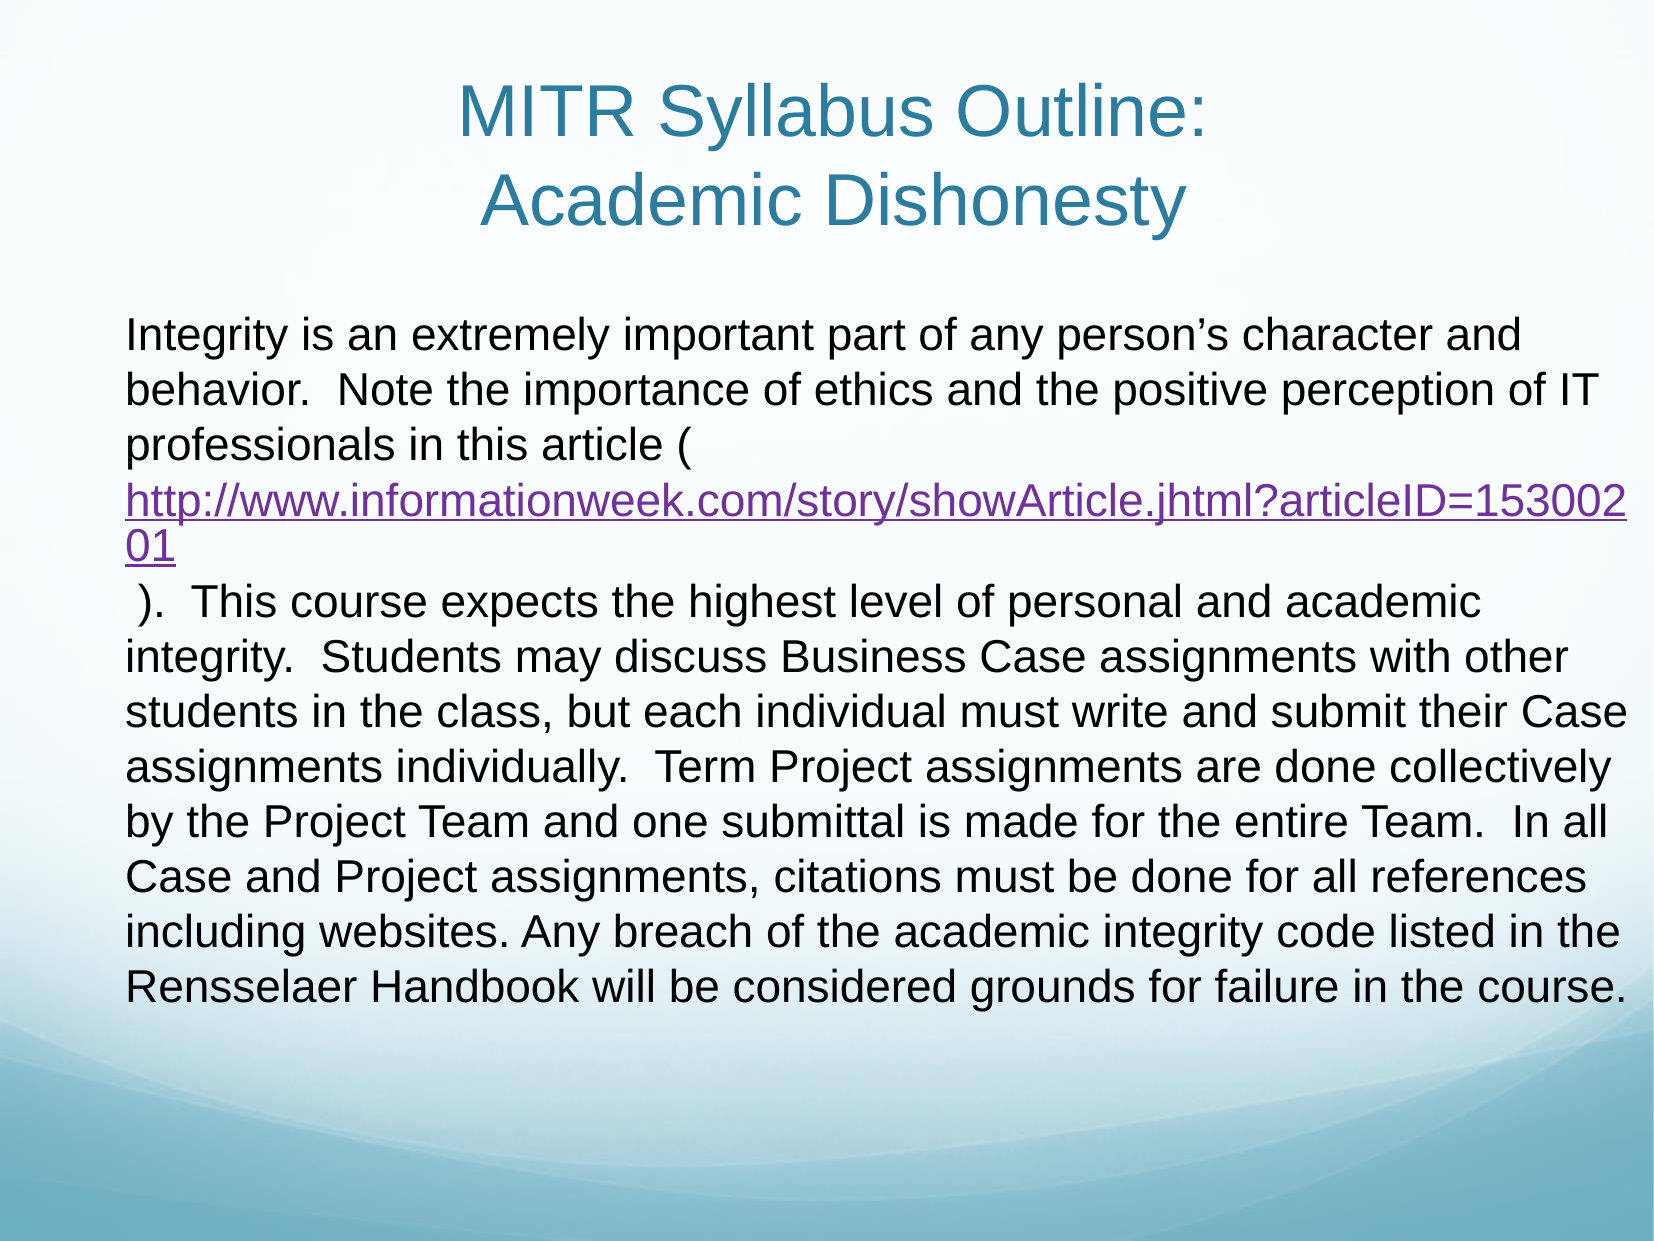

# MITR Syllabus Outline: Academic Dishonesty
Integrity is an extremely important part of any person’s character and behavior.  Note the importance of ethics and the positive perception of IT professionals in this article (http://www.informationweek.com/story/showArticle.jhtml?articleID=15300201 ).  This course expects the highest level of personal and academic integrity.  Students may discuss Business Case assignments with other students in the class, but each individual must write and submit their Case assignments individually.  Term Project assignments are done collectively by the Project Team and one submittal is made for the entire Team.  In all Case and Project assignments, citations must be done for all references including websites. Any breach of the academic integrity code listed in the Rensselaer Handbook will be considered grounds for failure in the course.